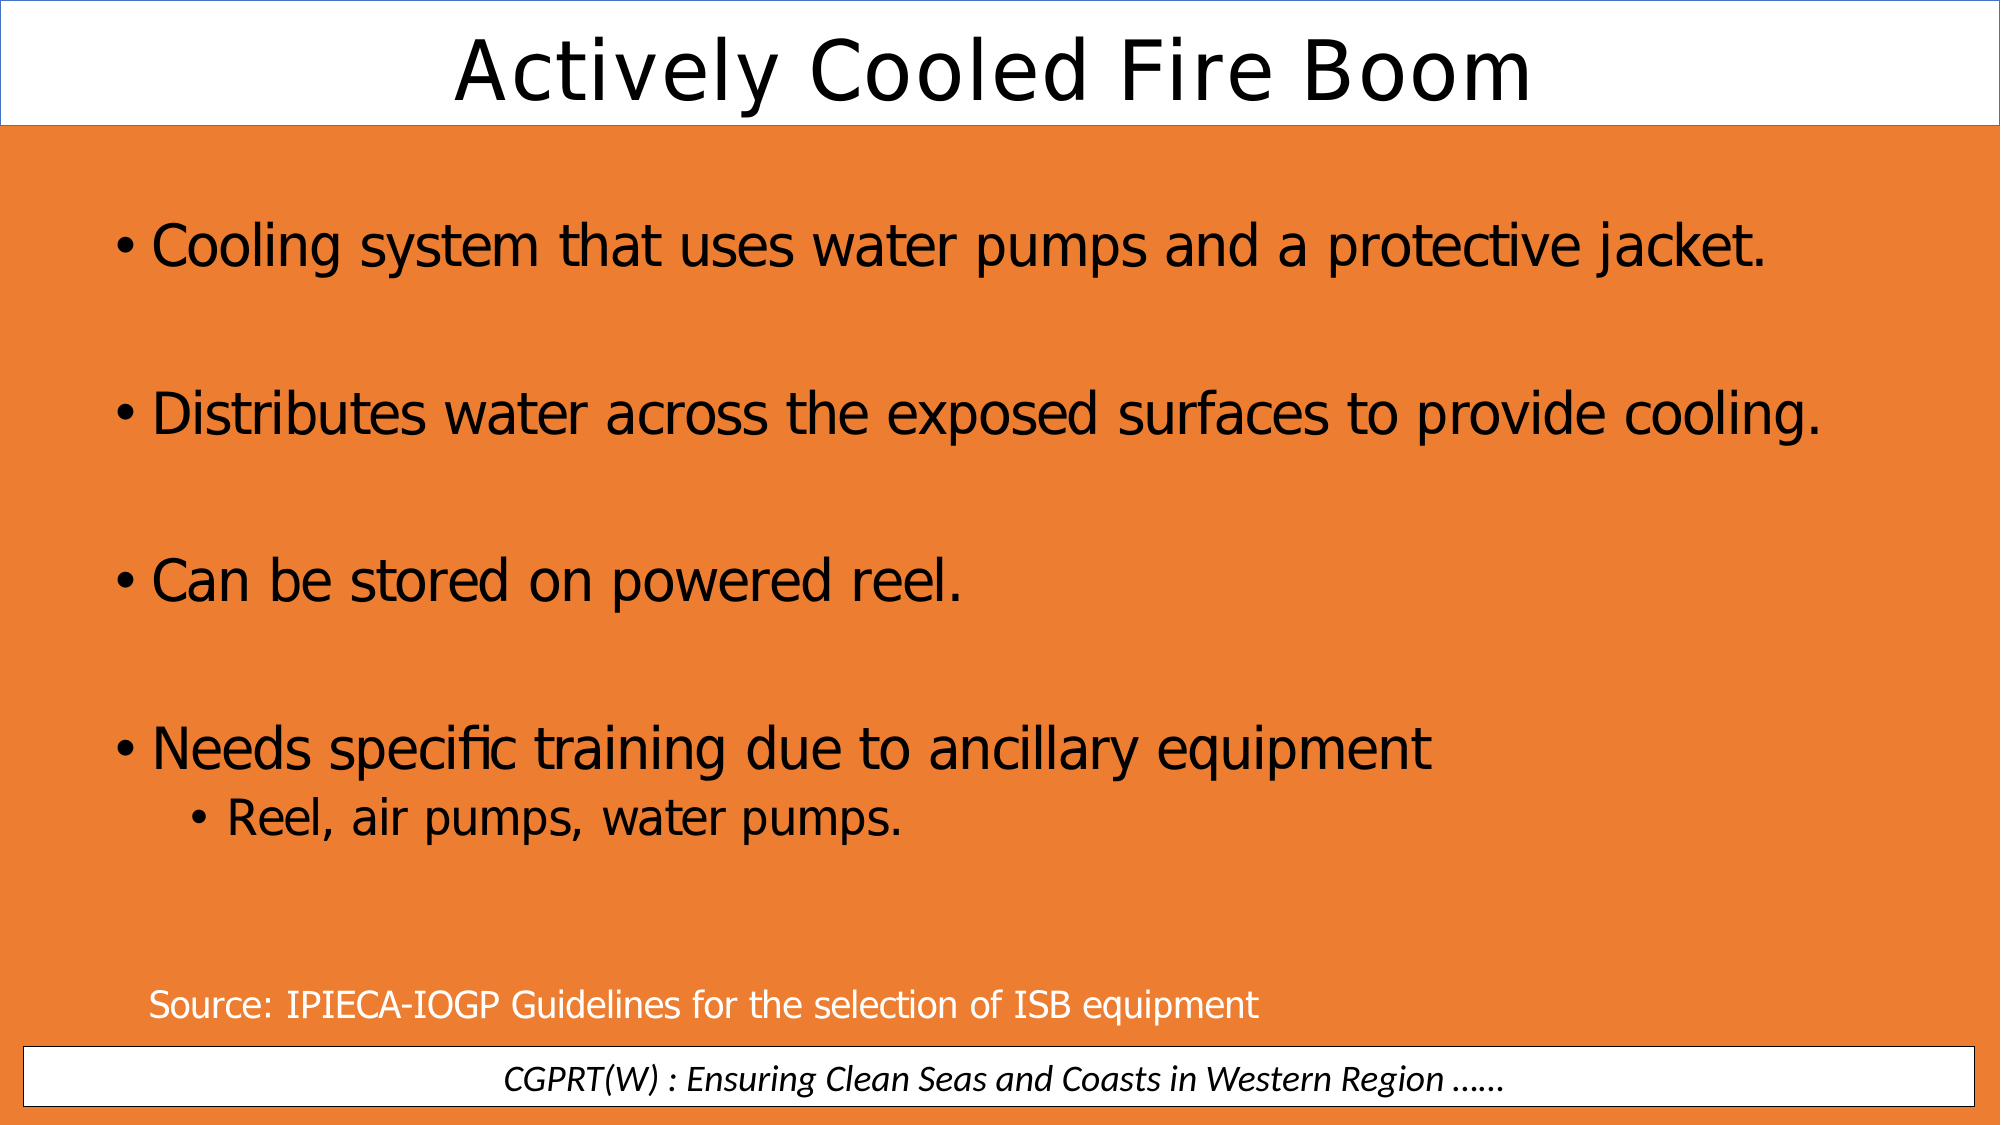

Actively Cooled Fire Boom
Cooling system that uses water pumps and a protective jacket.

Distributes water across the exposed surfaces to provide cooling.

Can be stored on powered reel.

Needs specific training due to ancillary equipment
Reel, air pumps, water pumps.
Source: IPIECA-IOGP Guidelines for the selection of ISB equipment
 CGPRT(W) : Ensuring Clean Seas and Coasts in Western Region ……